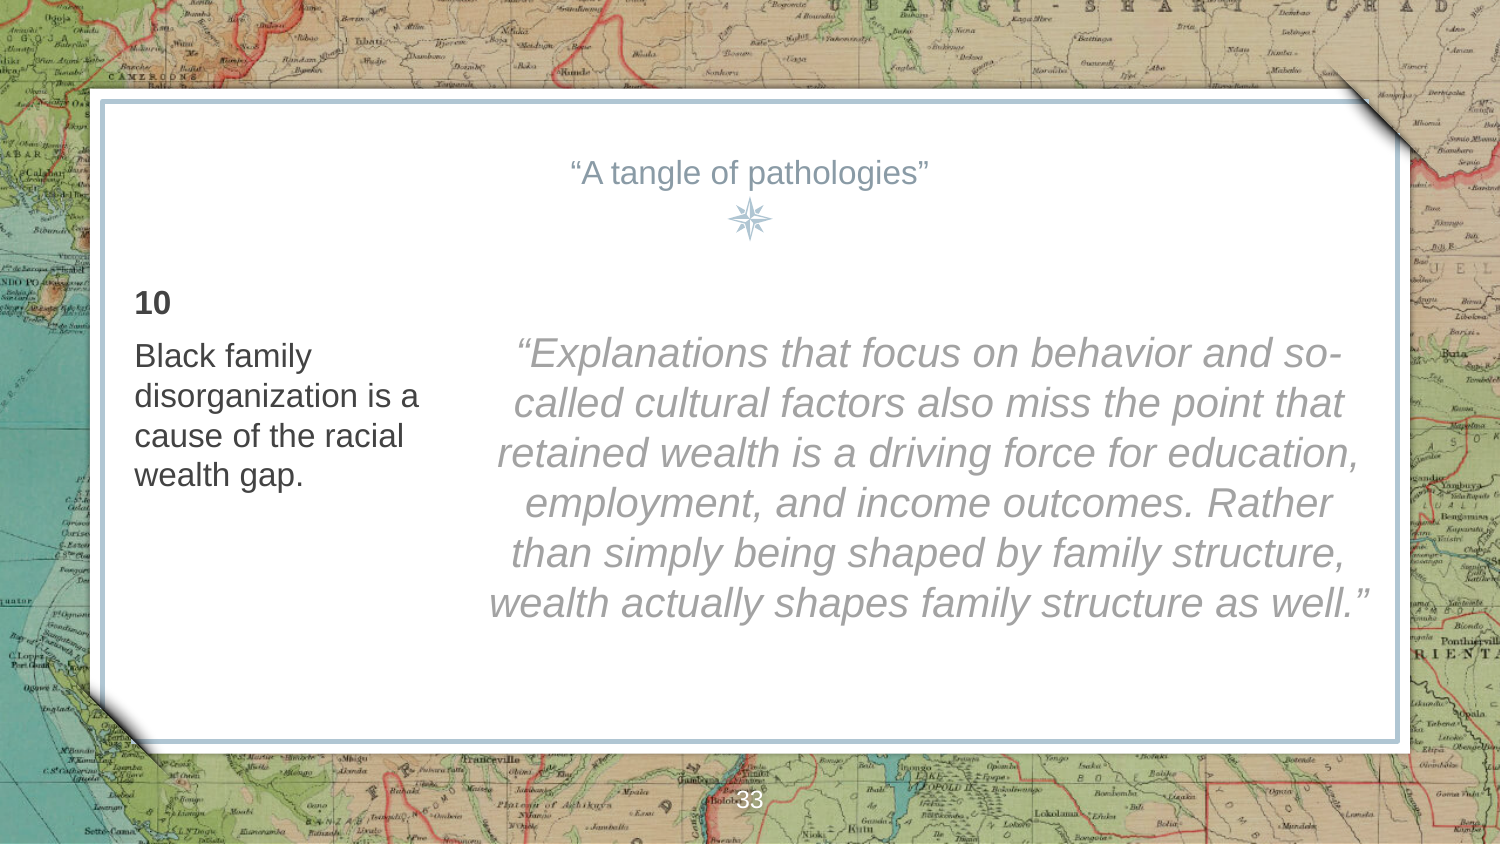

# “A tangle of pathologies”
“Explanations that focus on behavior and so-called cultural factors also miss the point that retained wealth is a driving force for education, employment, and income outcomes. Rather than simply being shaped by family structure, wealth actually shapes family structure as well.”
10
Black family disorganization is a cause of the racial wealth gap.
33